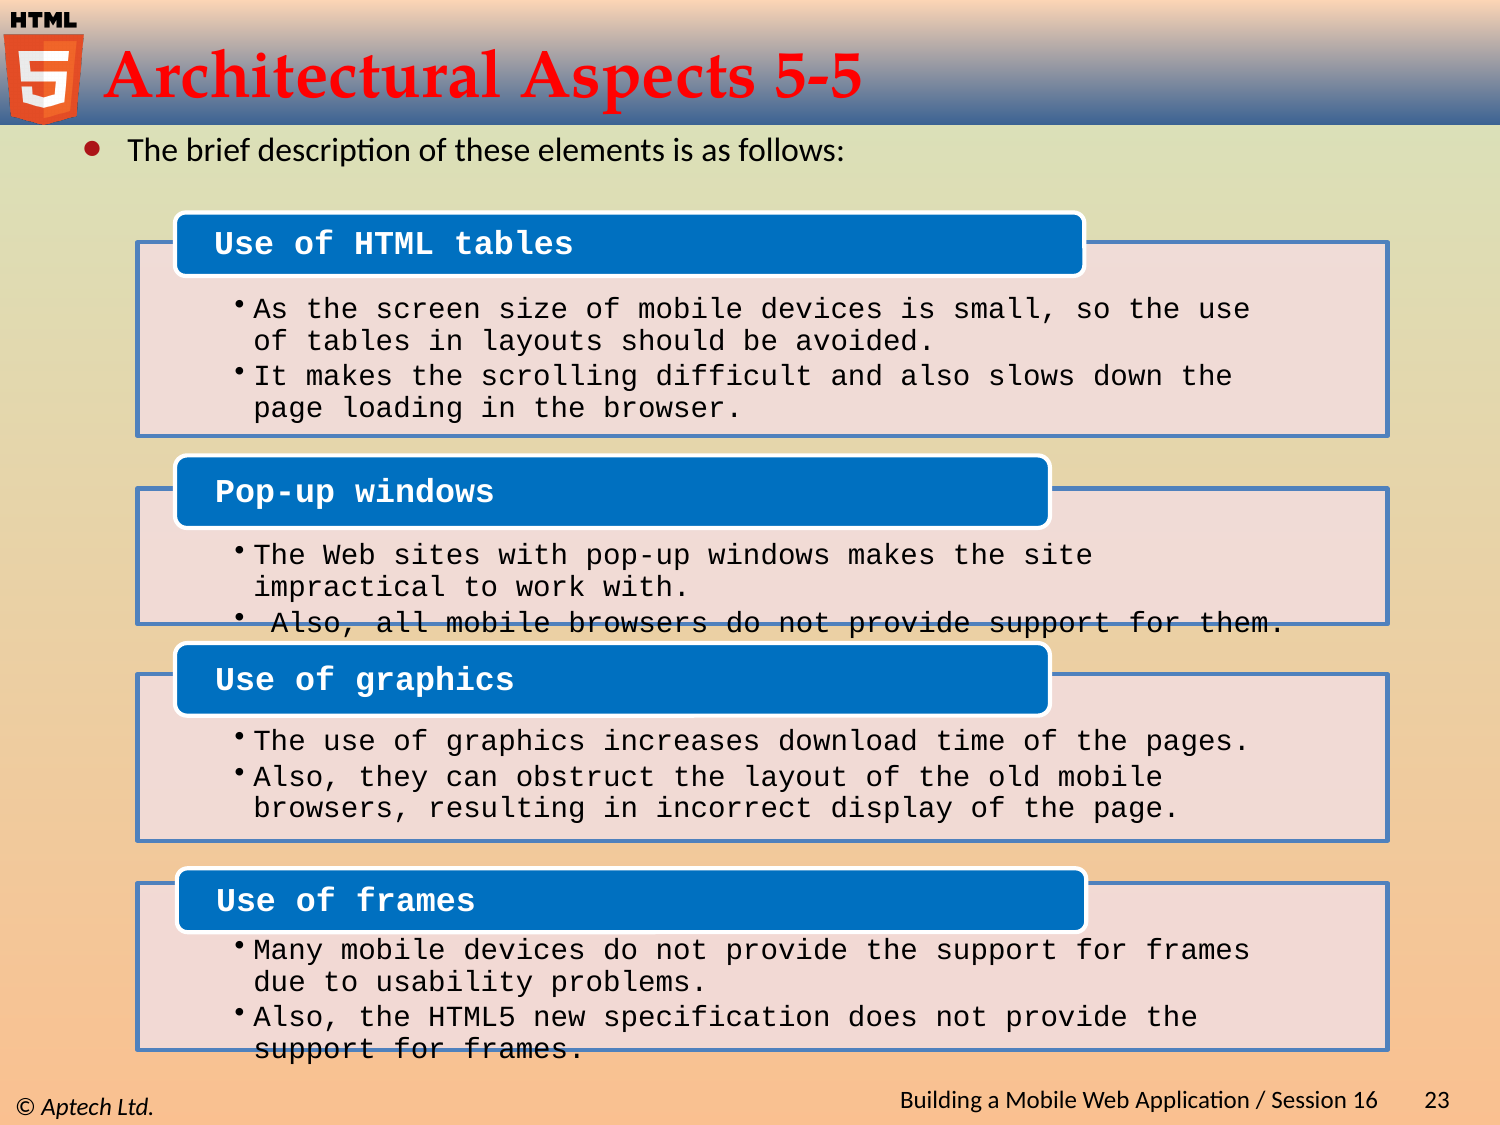

# Architectural Aspects 5-5
The brief description of these elements is as follows:
As the screen size of mobile devices is small, so the use of tables in layouts should be avoided.
It makes the scrolling difficult and also slows down the page loading in the browser.
Use of HTML tables
The Web sites with pop-up windows makes the site impractical to work with.
 Also, all mobile browsers do not provide support for them.
Pop-up windows
The use of graphics increases download time of the pages.
Also, they can obstruct the layout of the old mobile browsers, resulting in incorrect display of the page.
Use of graphics
Many mobile devices do not provide the support for frames due to usability problems.
Also, the HTML5 new specification does not provide the support for frames.
Use of frames
Building a Mobile Web Application / Session 16
23